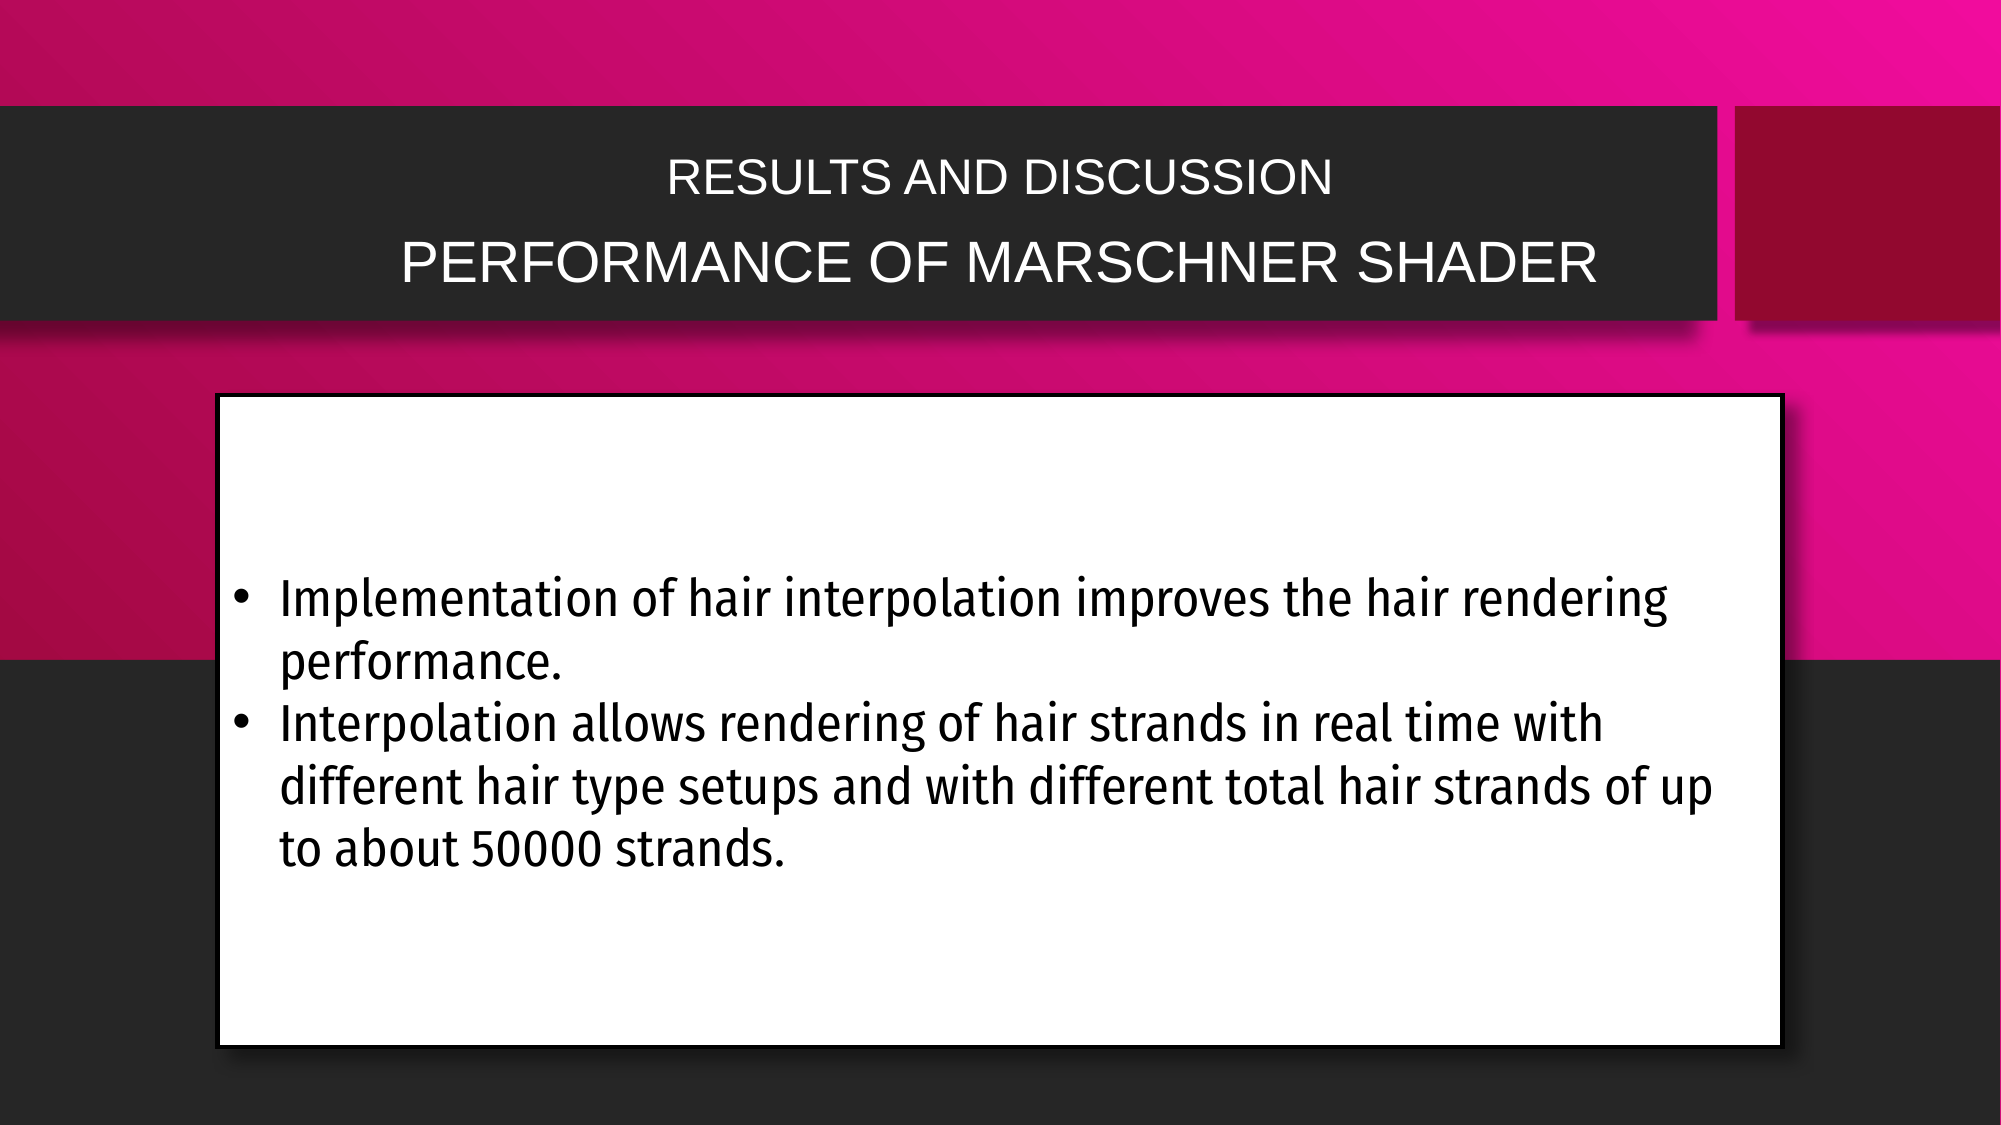

RESULTS AND DISCUSSION
PERFORMANCE OF MARSCHNER SHADER
Implementation of hair interpolation improves the hair rendering performance.
Interpolation allows rendering of hair strands in real time with different hair type setups and with different total hair strands of up to about 50000 strands.